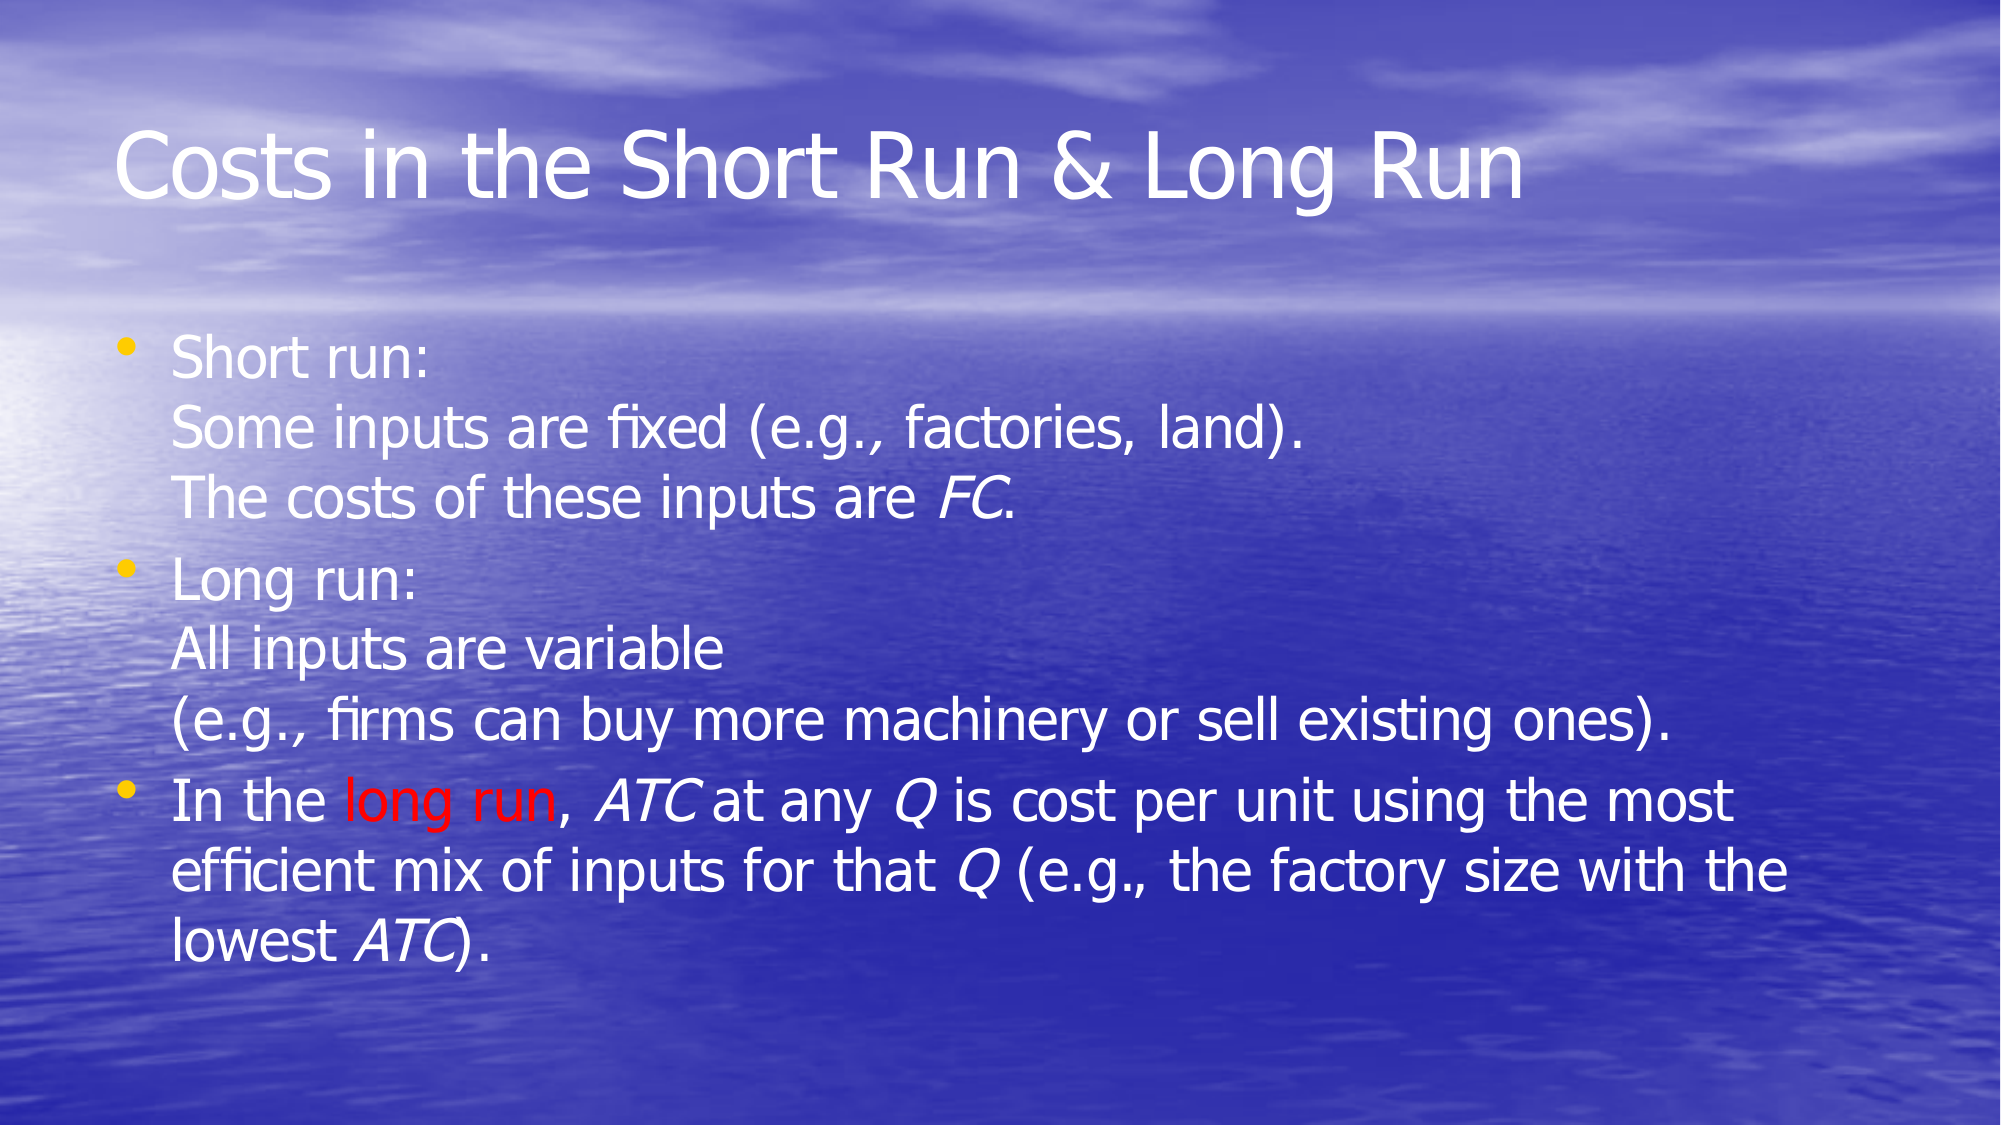

Costs in the Short Run & Long Run
Short run:
Some inputs are fixed (e.g., factories, land).
The costs of these inputs are FC.
Long run:
All inputs are variable
(e.g., firms can buy more machinery or sell existing ones).
In the long run, ATC at any Q is cost per unit using the most efficient mix of inputs for that Q (e.g., the factory size with the lowest ATC).